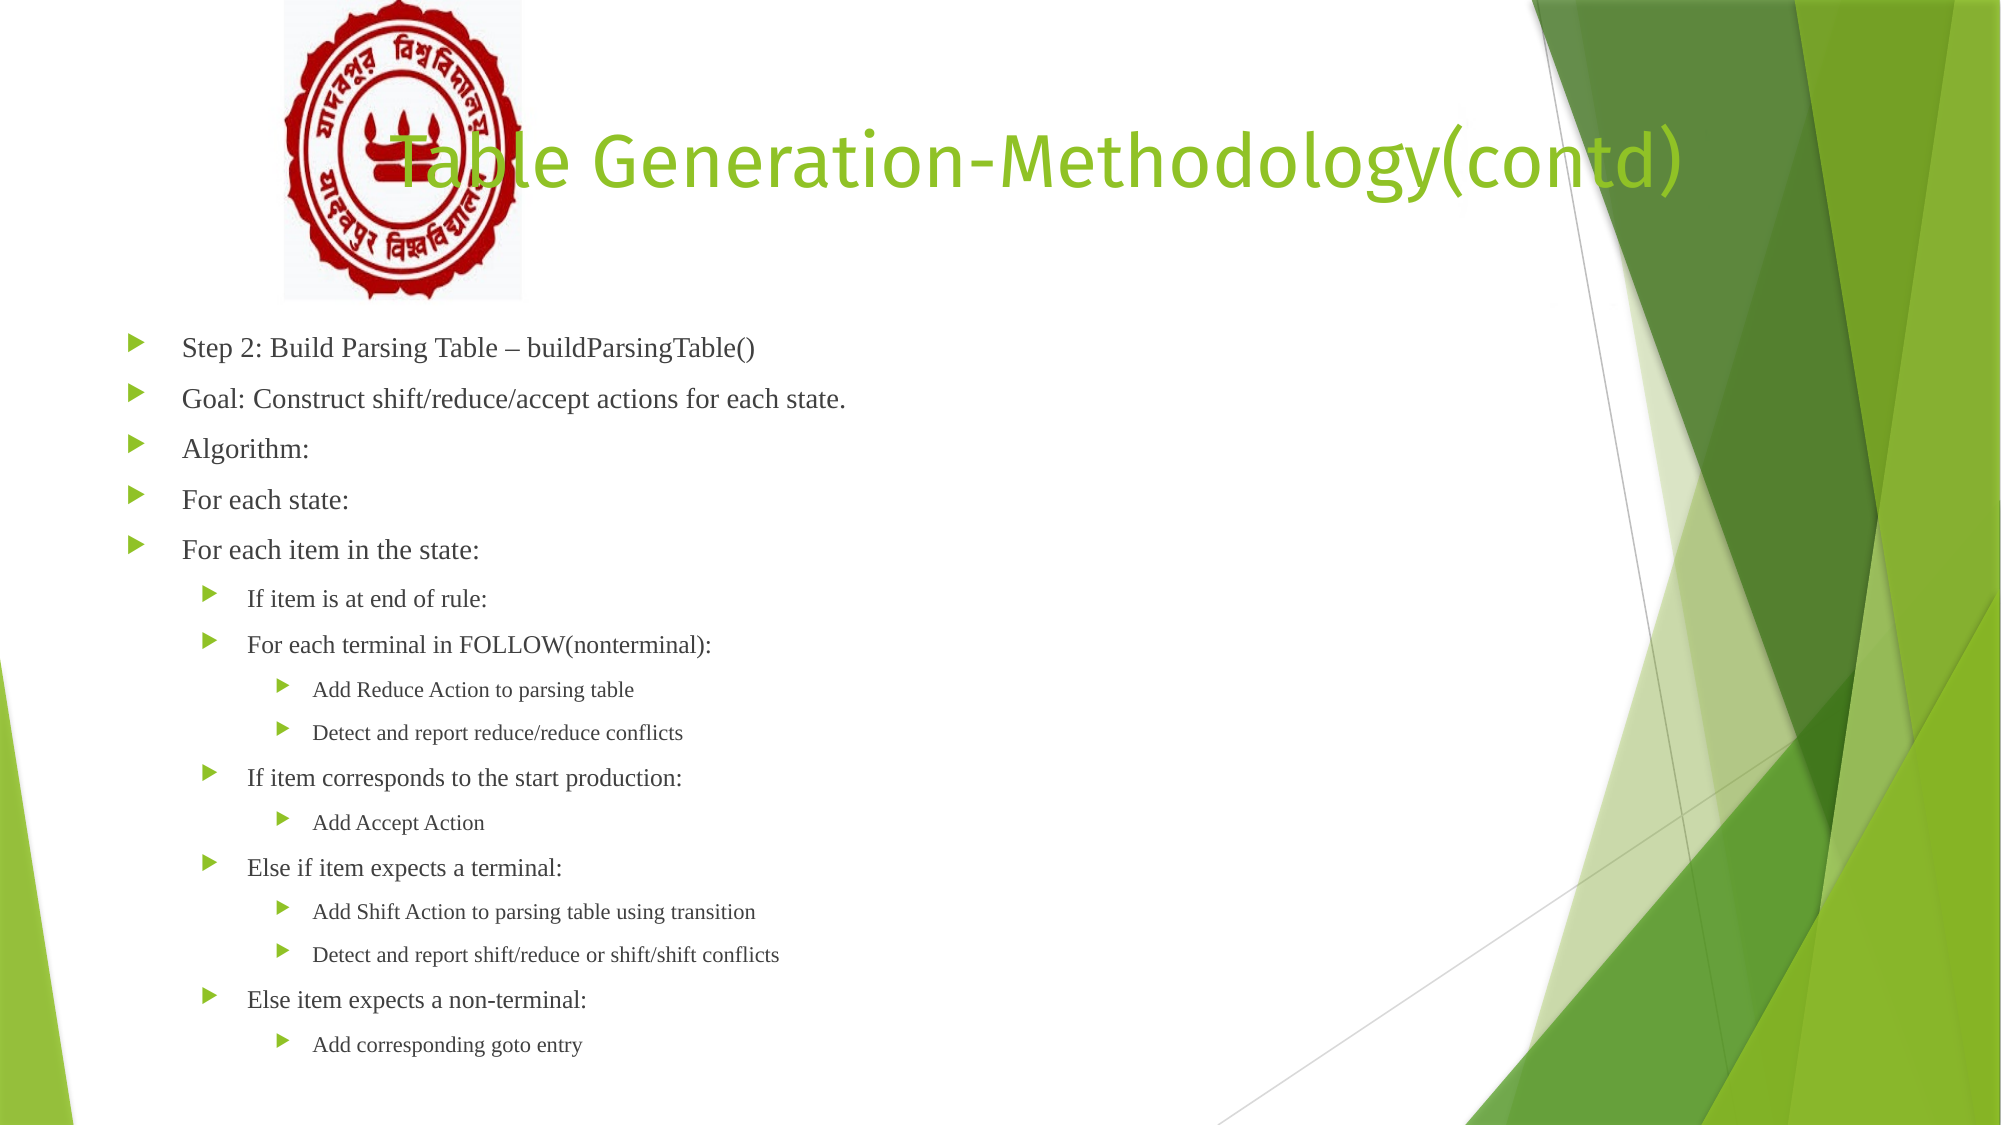

# Table Generation-Methodology(contd)
Step 2: Build Parsing Table – buildParsingTable()
Goal: Construct shift/reduce/accept actions for each state.
Algorithm:
For each state:
For each item in the state:
If item is at end of rule:
For each terminal in FOLLOW(nonterminal):
Add Reduce Action to parsing table
Detect and report reduce/reduce conflicts
If item corresponds to the start production:
Add Accept Action
Else if item expects a terminal:
Add Shift Action to parsing table using transition
Detect and report shift/reduce or shift/shift conflicts
Else item expects a non-terminal:
Add corresponding goto entry